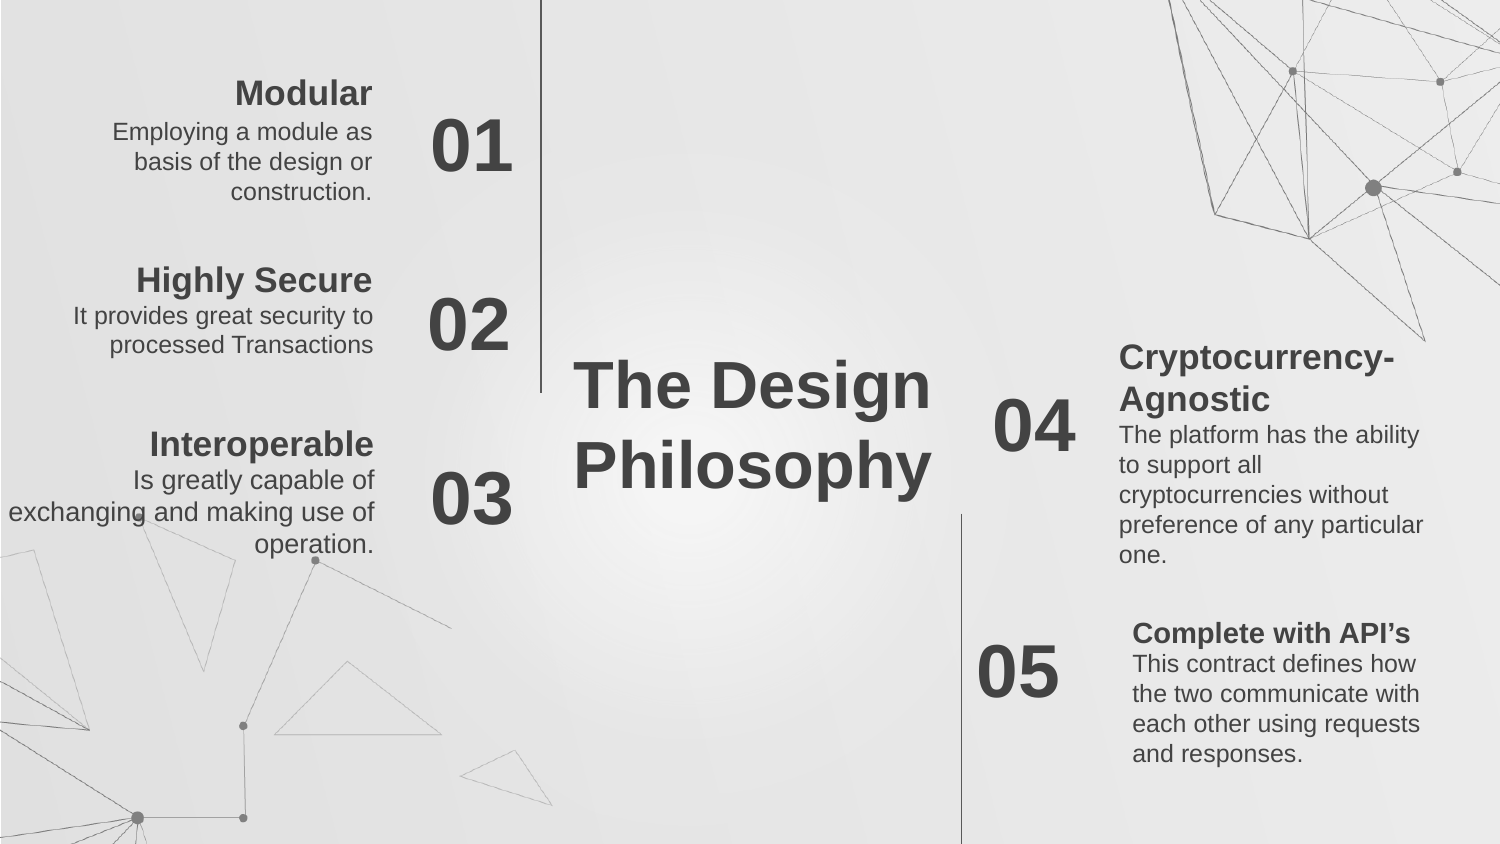

Modular
01
Employing a module as basis of the design or construction.
Cryptocurrency-
Agnostic
Highly Secure
02
It provides great security to processed Transactions
# The Design
Philosophy
Interoperable
04
The platform has the ability to support all cryptocurrencies without preference of any particular one.
03
Is greatly capable of exchanging and making use of operation.
Complete with API’s
05
This contract defines how the two communicate with each other using requests and responses.